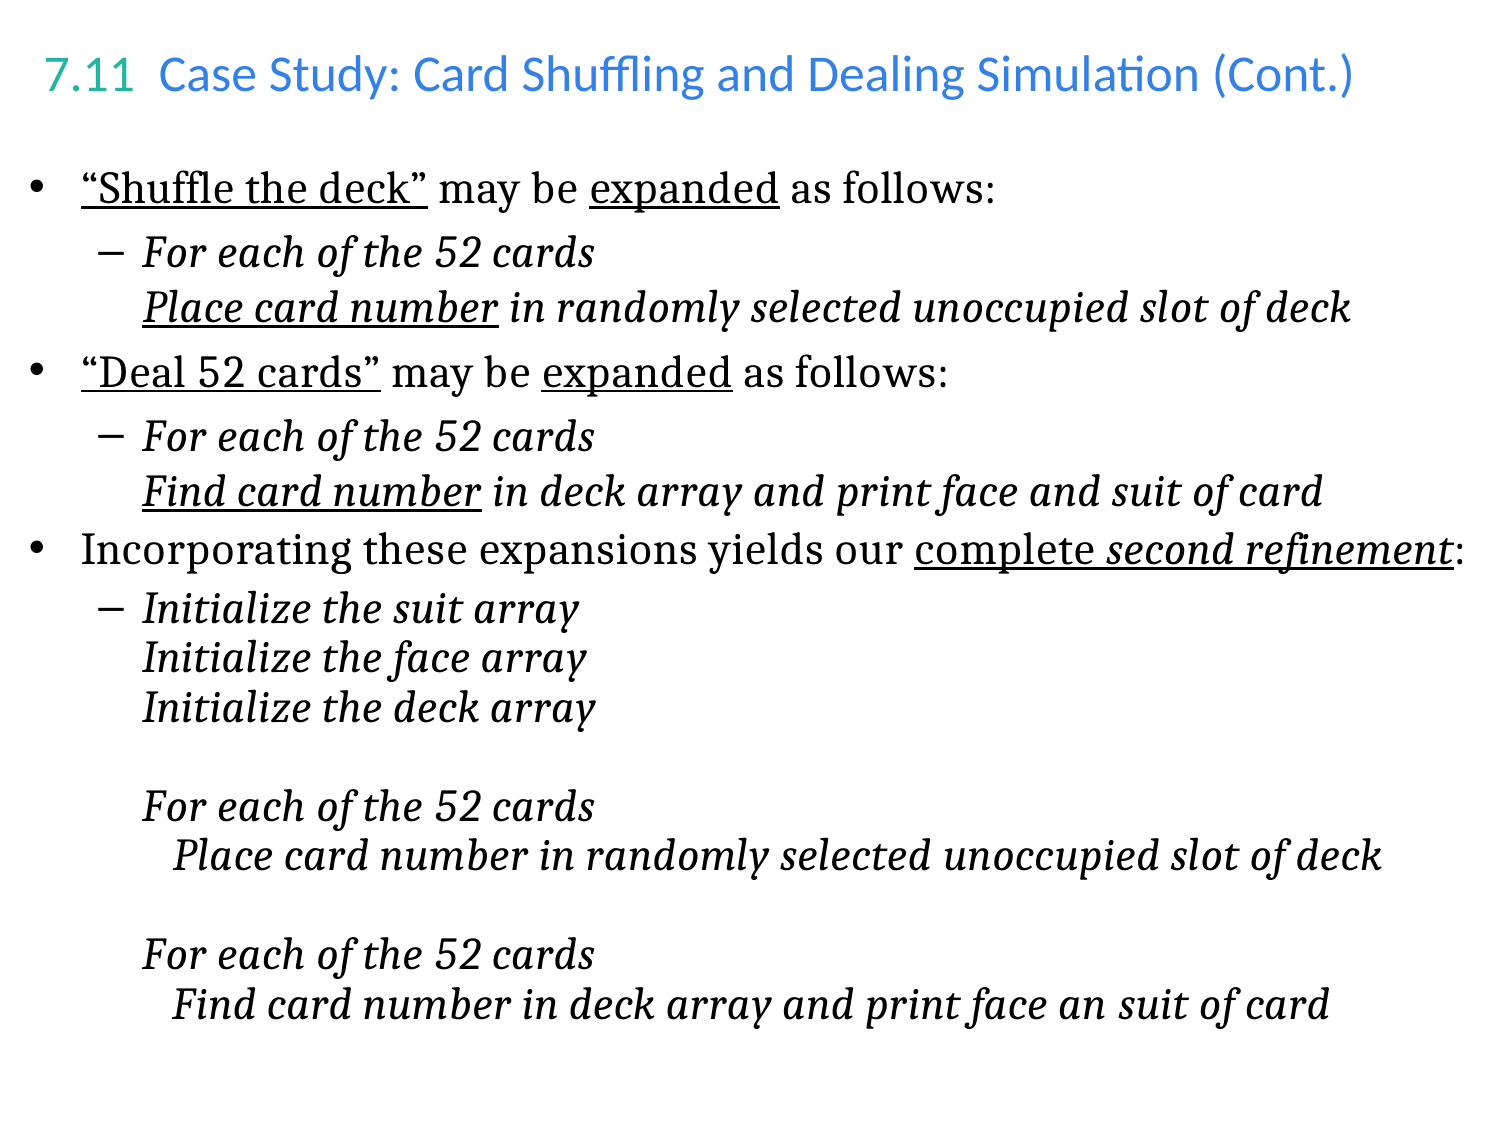

# 7.11  Case Study: Card Shuffling and Dealing Simulation (Cont.)
“Shuffle the deck” may be expanded as follows:
For each of the 52 cards
Place card number in randomly selected unoccupied slot of deck
“Deal 52 cards” may be expanded as follows:
For each of the 52 cards
Find card number in deck array and print face and suit of card
Incorporating these expansions yields our complete second refinement:
Initialize the suit array
Initialize the face array
Initialize the deck array
For each of the 52 cards
   Place card number in randomly selected unoccupied slot of deck
For each of the 52 cards
   Find card number in deck array and print face an suit of card